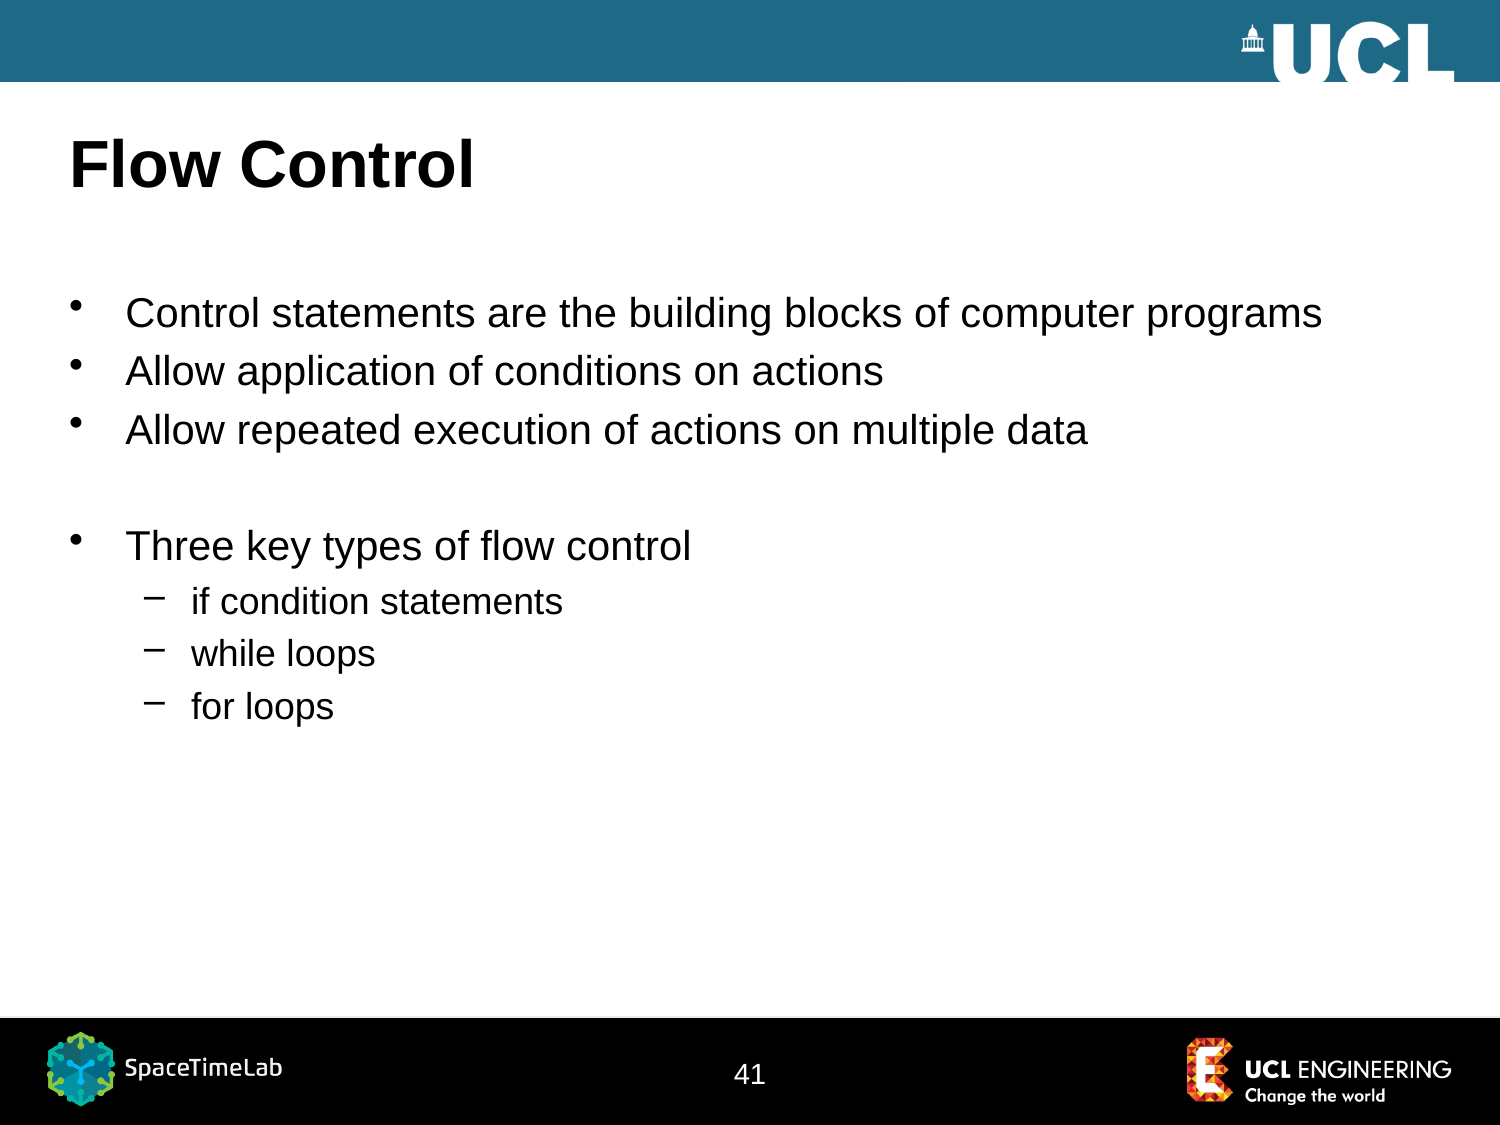

# Flow Control

Control statements are the building blocks of computer programs
Allow application of conditions on actions
Allow repeated execution of actions on multiple data

Three key types of flow control
if condition statements
while loops
for loops

42